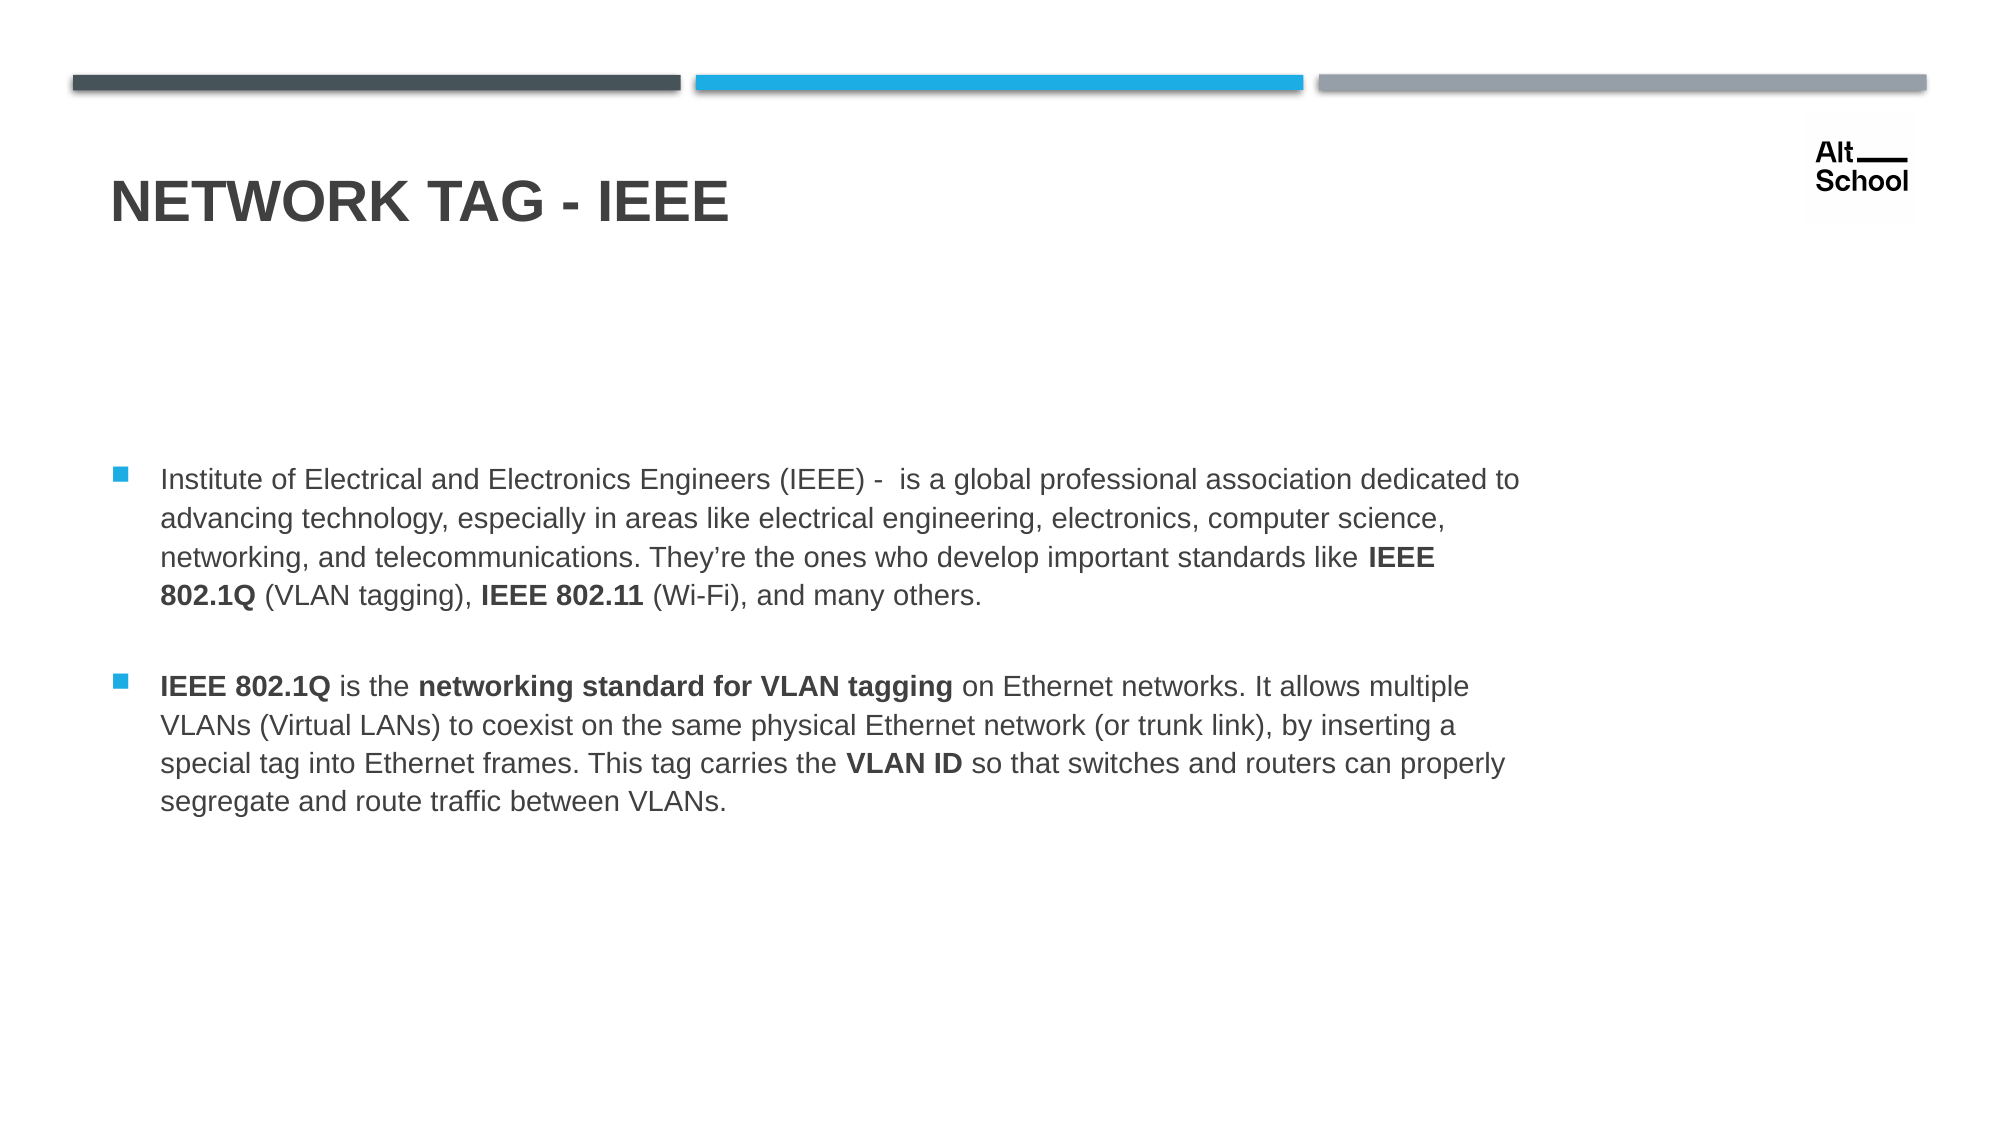

# Network Tag - IEEE
Institute of Electrical and Electronics Engineers (IEEE) -  is a global professional association dedicated to advancing technology, especially in areas like electrical engineering, electronics, computer science, networking, and telecommunications. They’re the ones who develop important standards like IEEE 802.1Q (VLAN tagging), IEEE 802.11 (Wi-Fi), and many others.
IEEE 802.1Q is the networking standard for VLAN tagging on Ethernet networks. It allows multiple VLANs (Virtual LANs) to coexist on the same physical Ethernet network (or trunk link), by inserting a special tag into Ethernet frames. This tag carries the VLAN ID so that switches and routers can properly segregate and route traffic between VLANs.